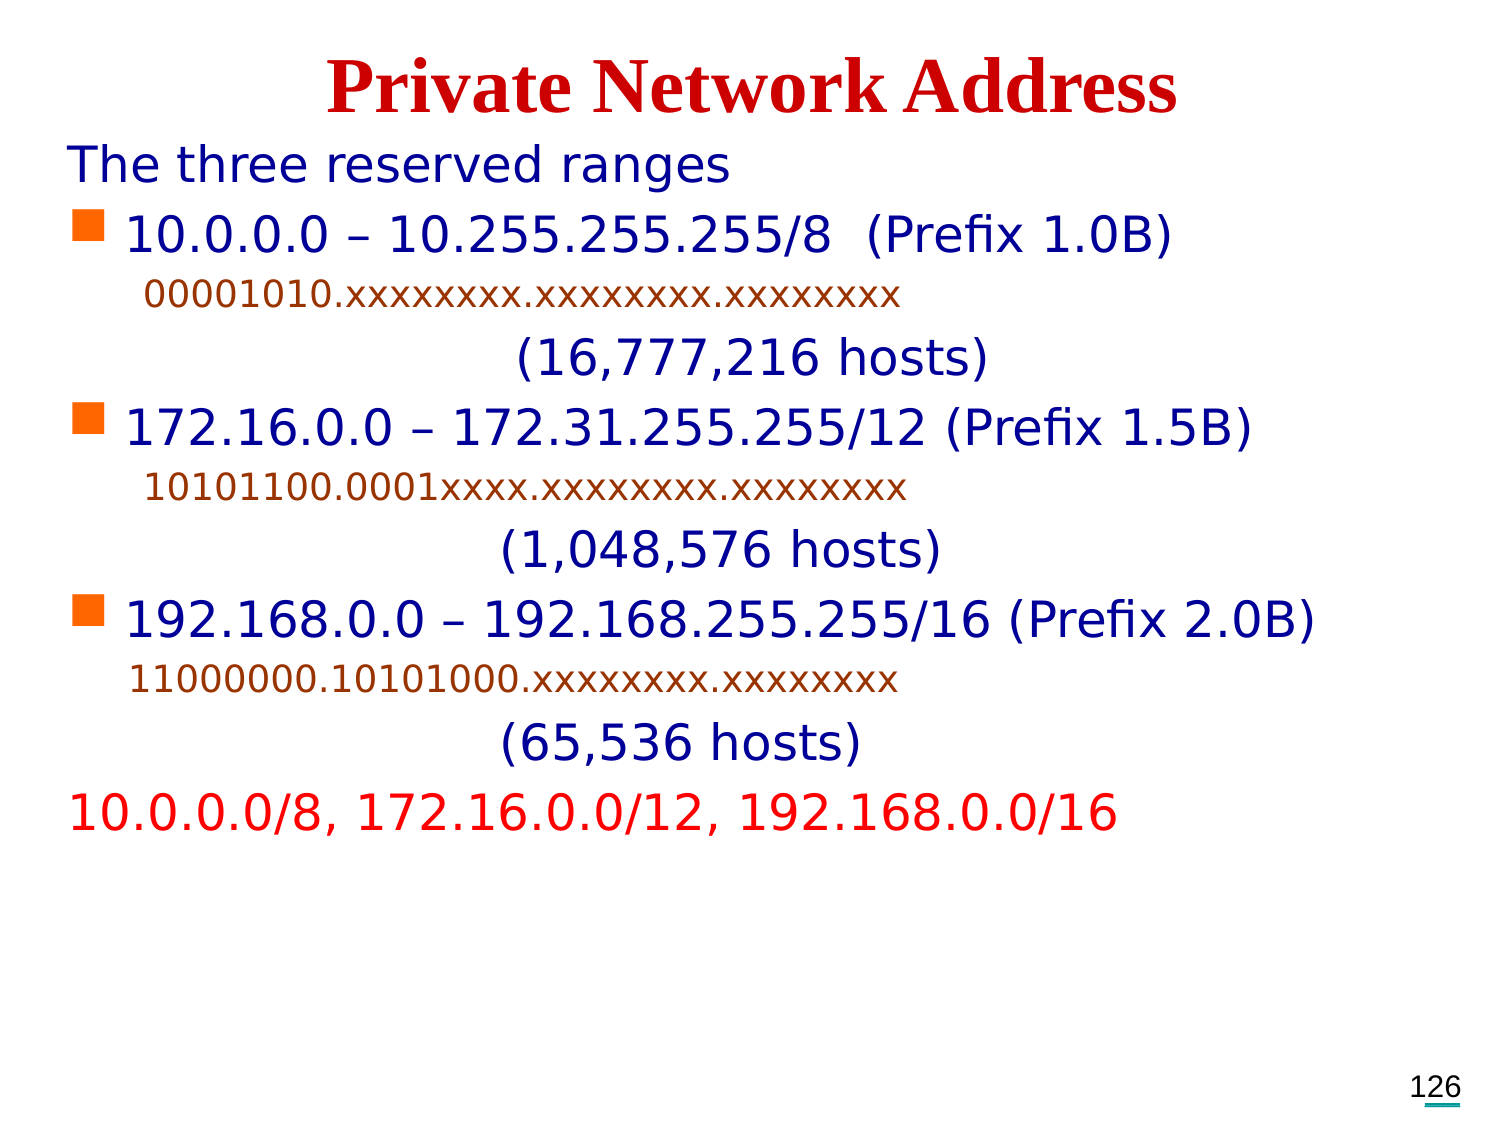

# Private Network Address
The three reserved ranges
10.0.0.0 – 10.255.255.255/8  (Prefix 1.0B)
00001010.xxxxxxxx.xxxxxxxx.xxxxxxxx
                            (16,777,216 hosts)
172.16.0.0 – 172.31.255.255/12 (Prefix 1.5B)
10101100.0001xxxx.xxxxxxxx.xxxxxxxx
                           (1,048,576 hosts)
192.168.0.0 – 192.168.255.255/16 (Prefix 2.0B)
     11000000.10101000.xxxxxxxx.xxxxxxxx
                           (65,536 hosts)
10.0.0.0/8, 172.16.0.0/12, 192.168.0.0/16